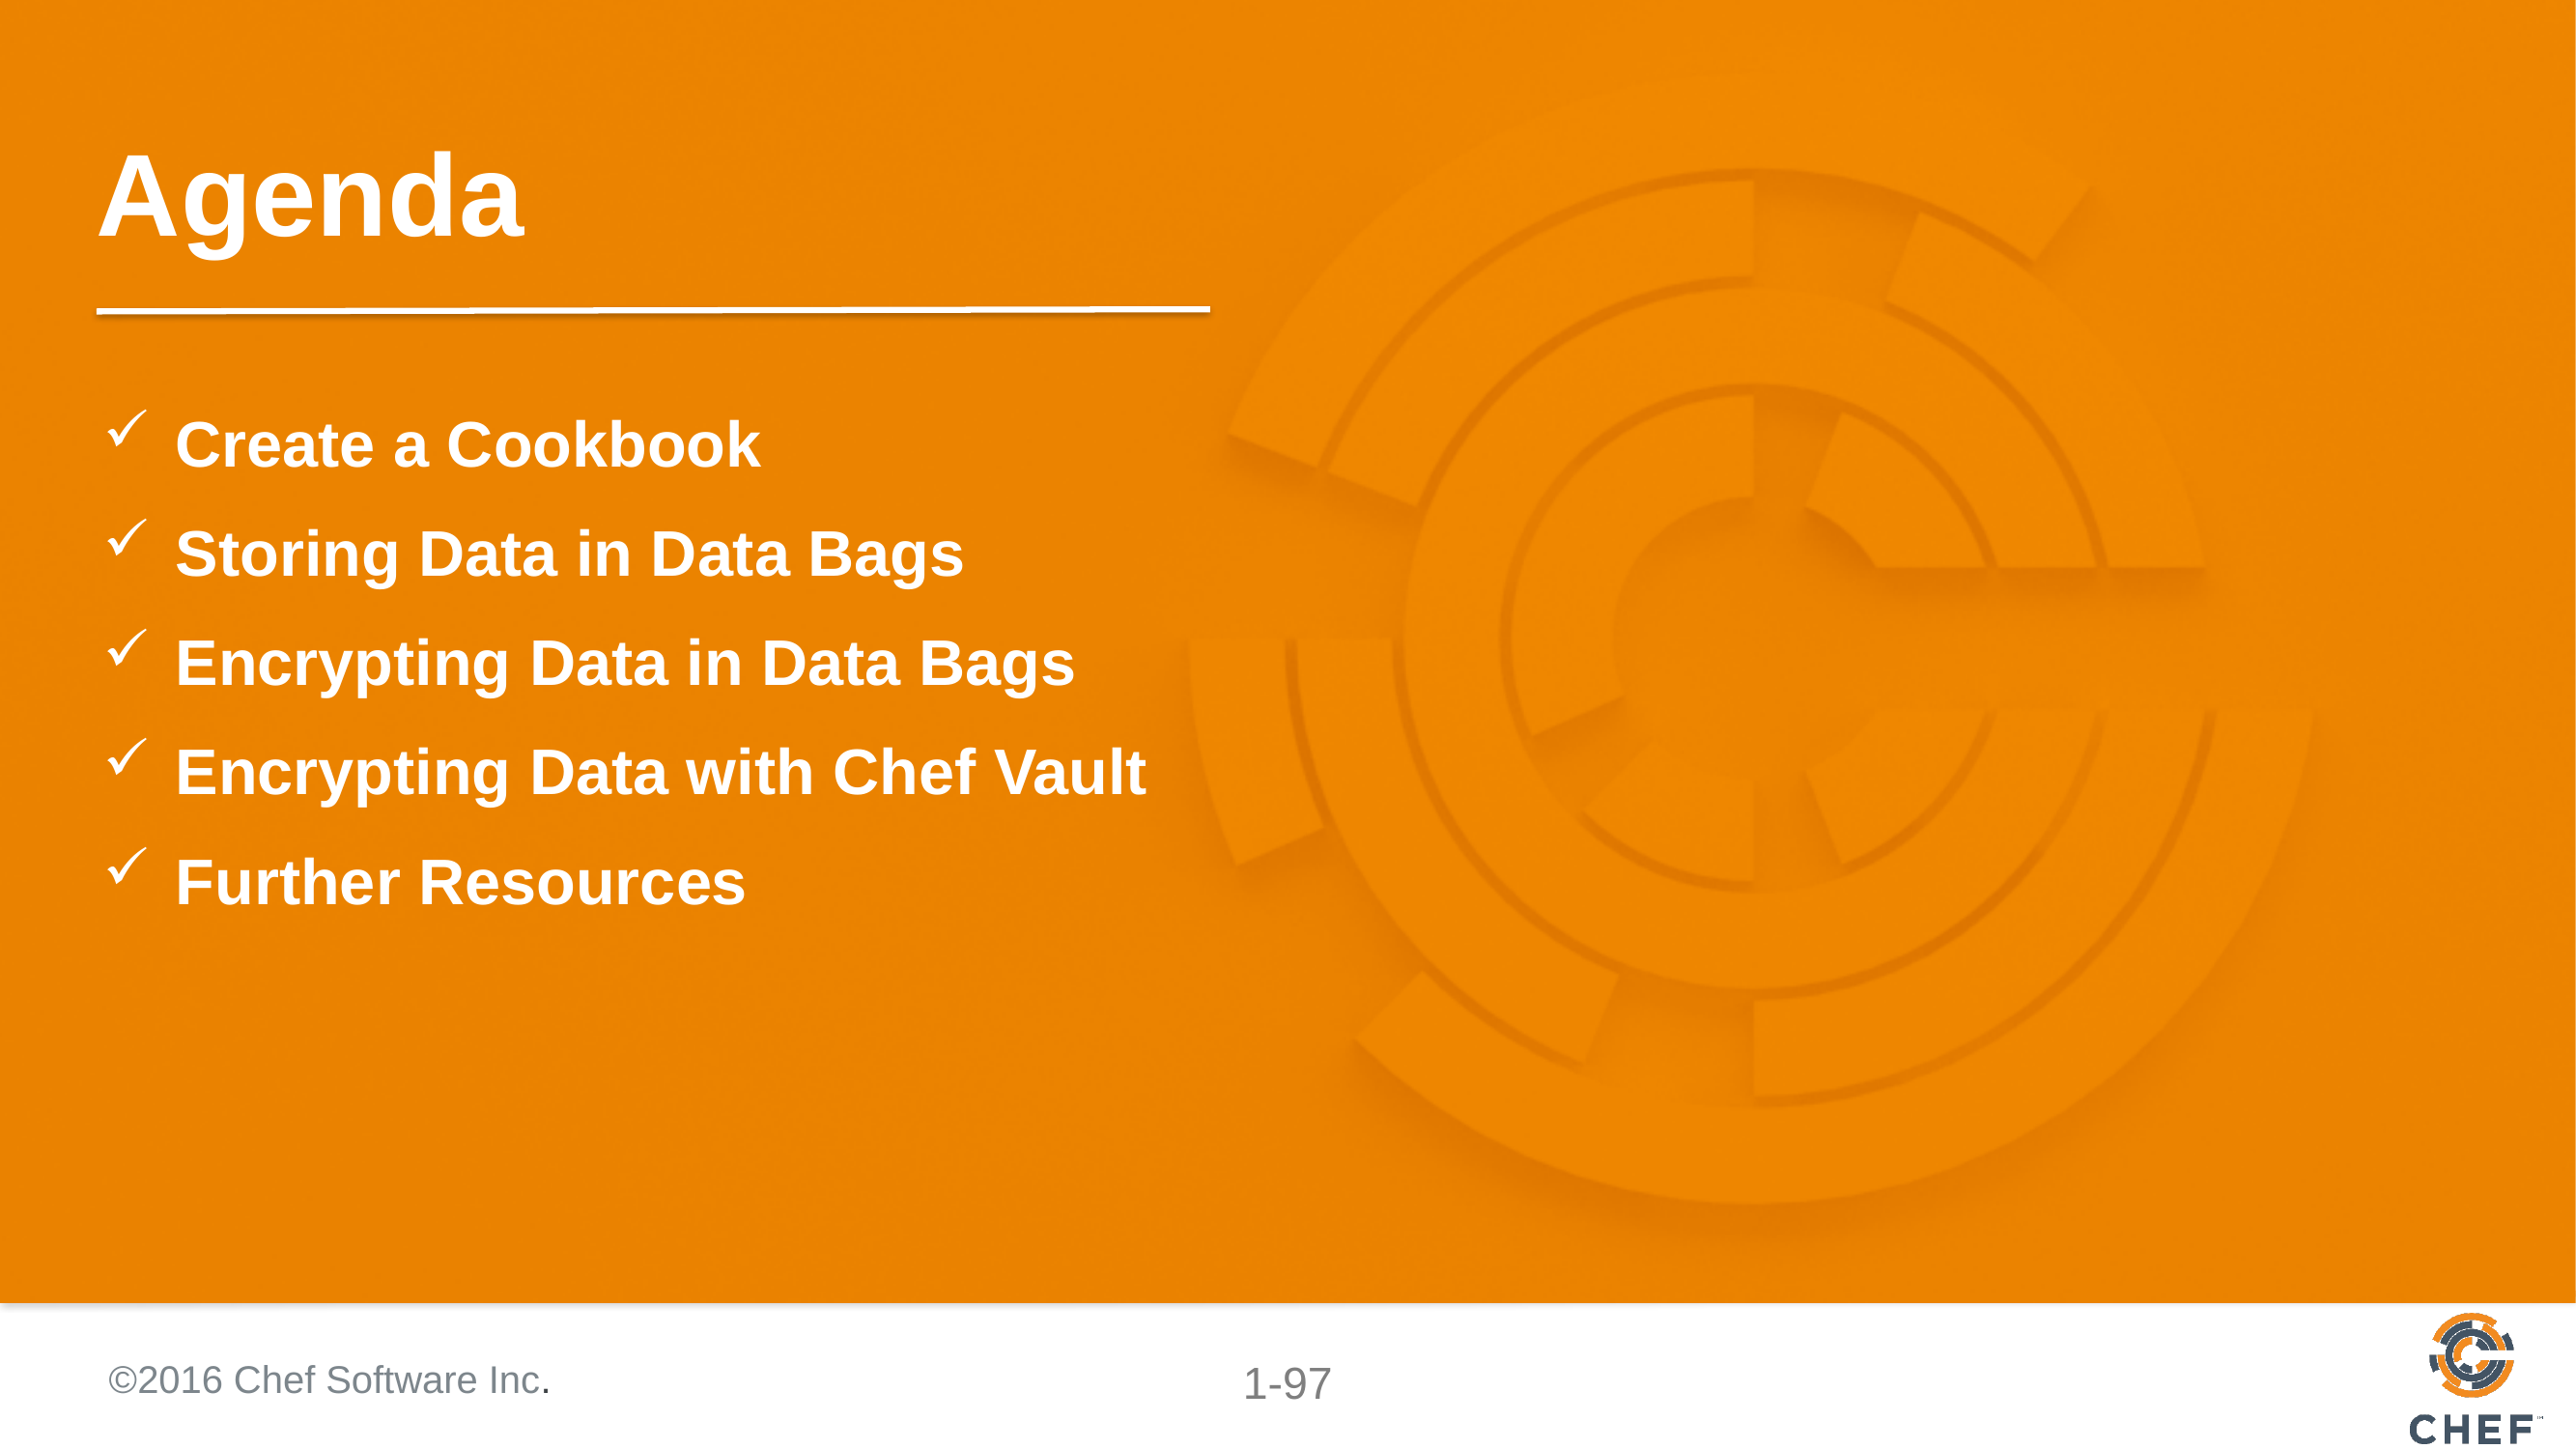

# Agenda
Create a Cookbook
Storing Data in Data Bags
Encrypting Data in Data Bags
Encrypting Data with Chef Vault
Further Resources